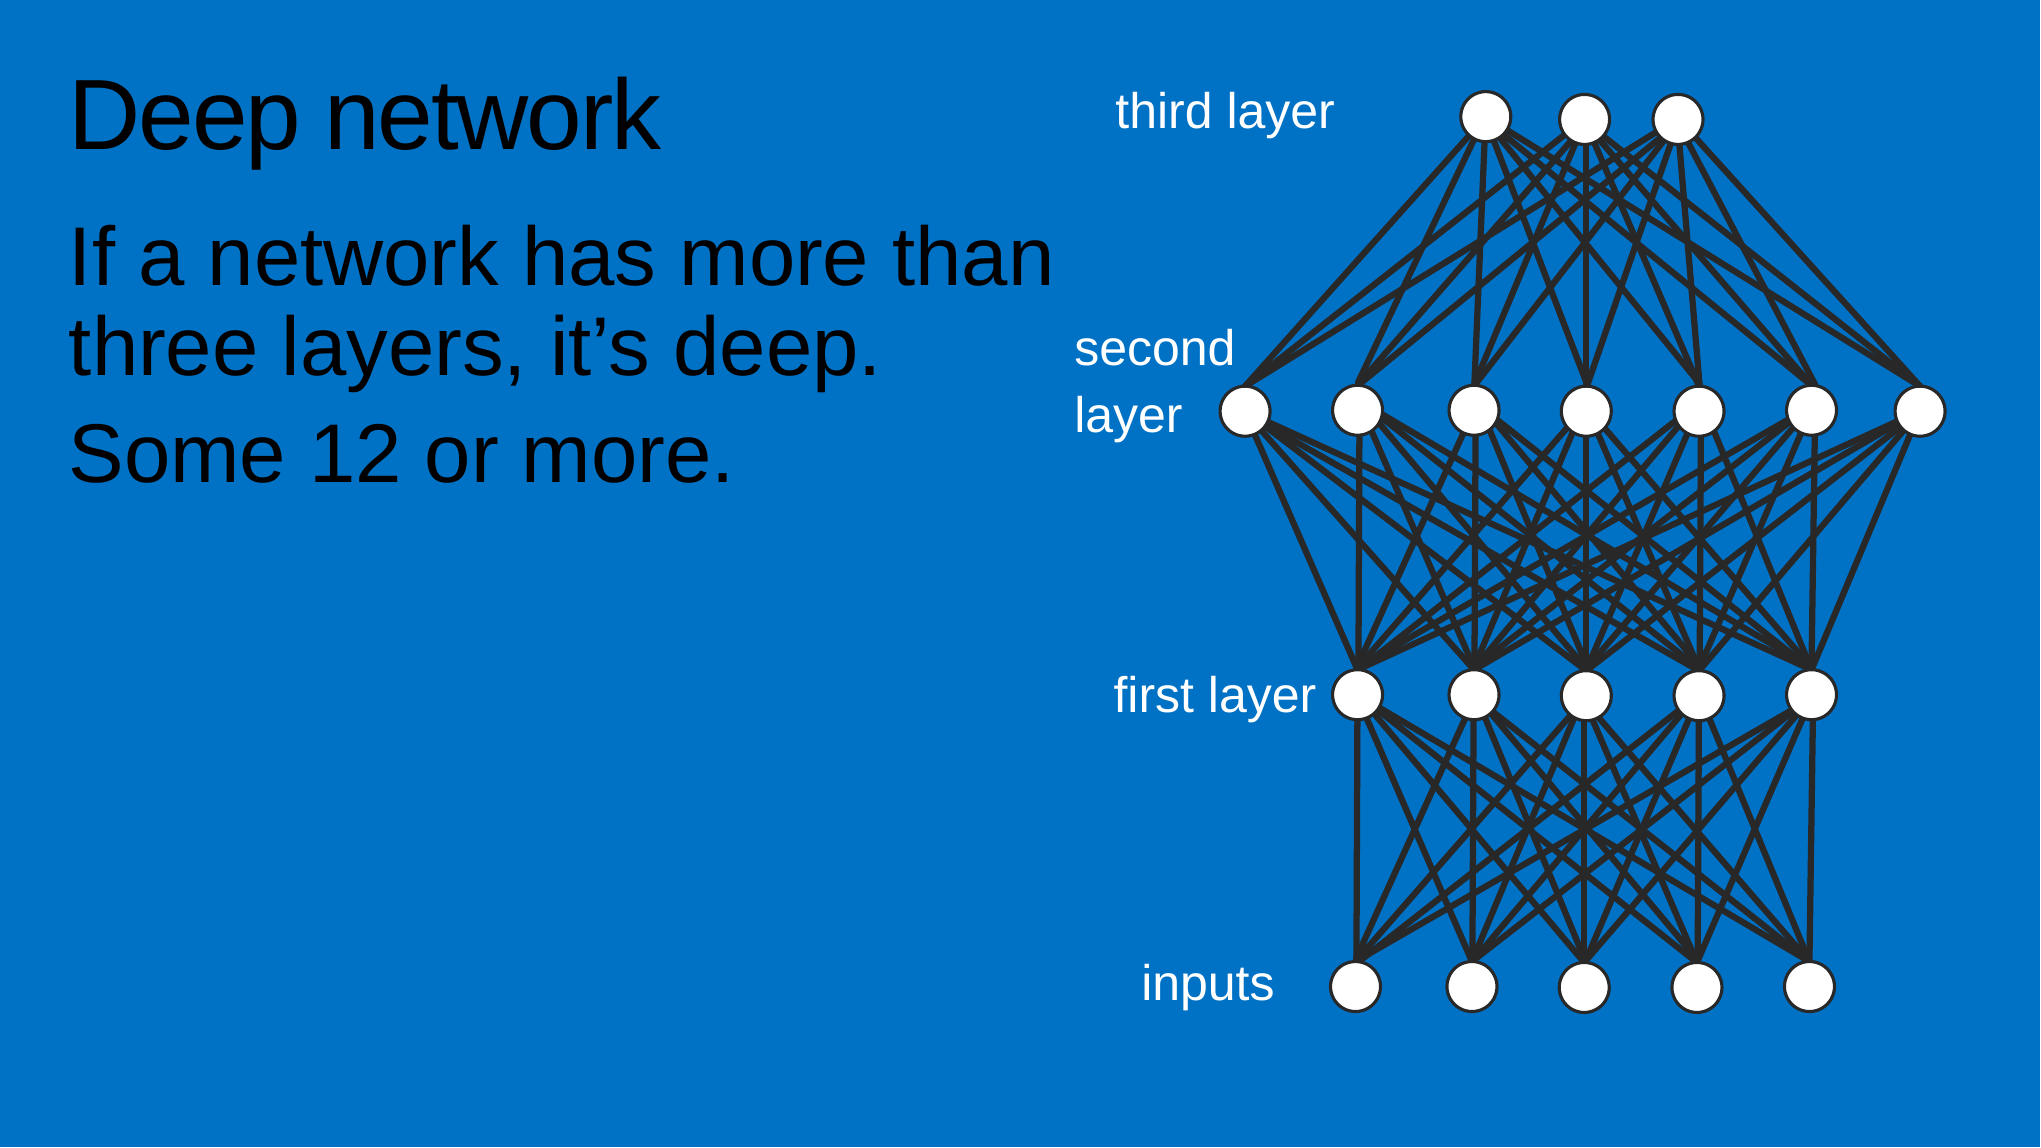

# Deep network
third layer

second
layer

first layer

inputs

If a network has more than three layers, it’s deep.
Some 12 or more.